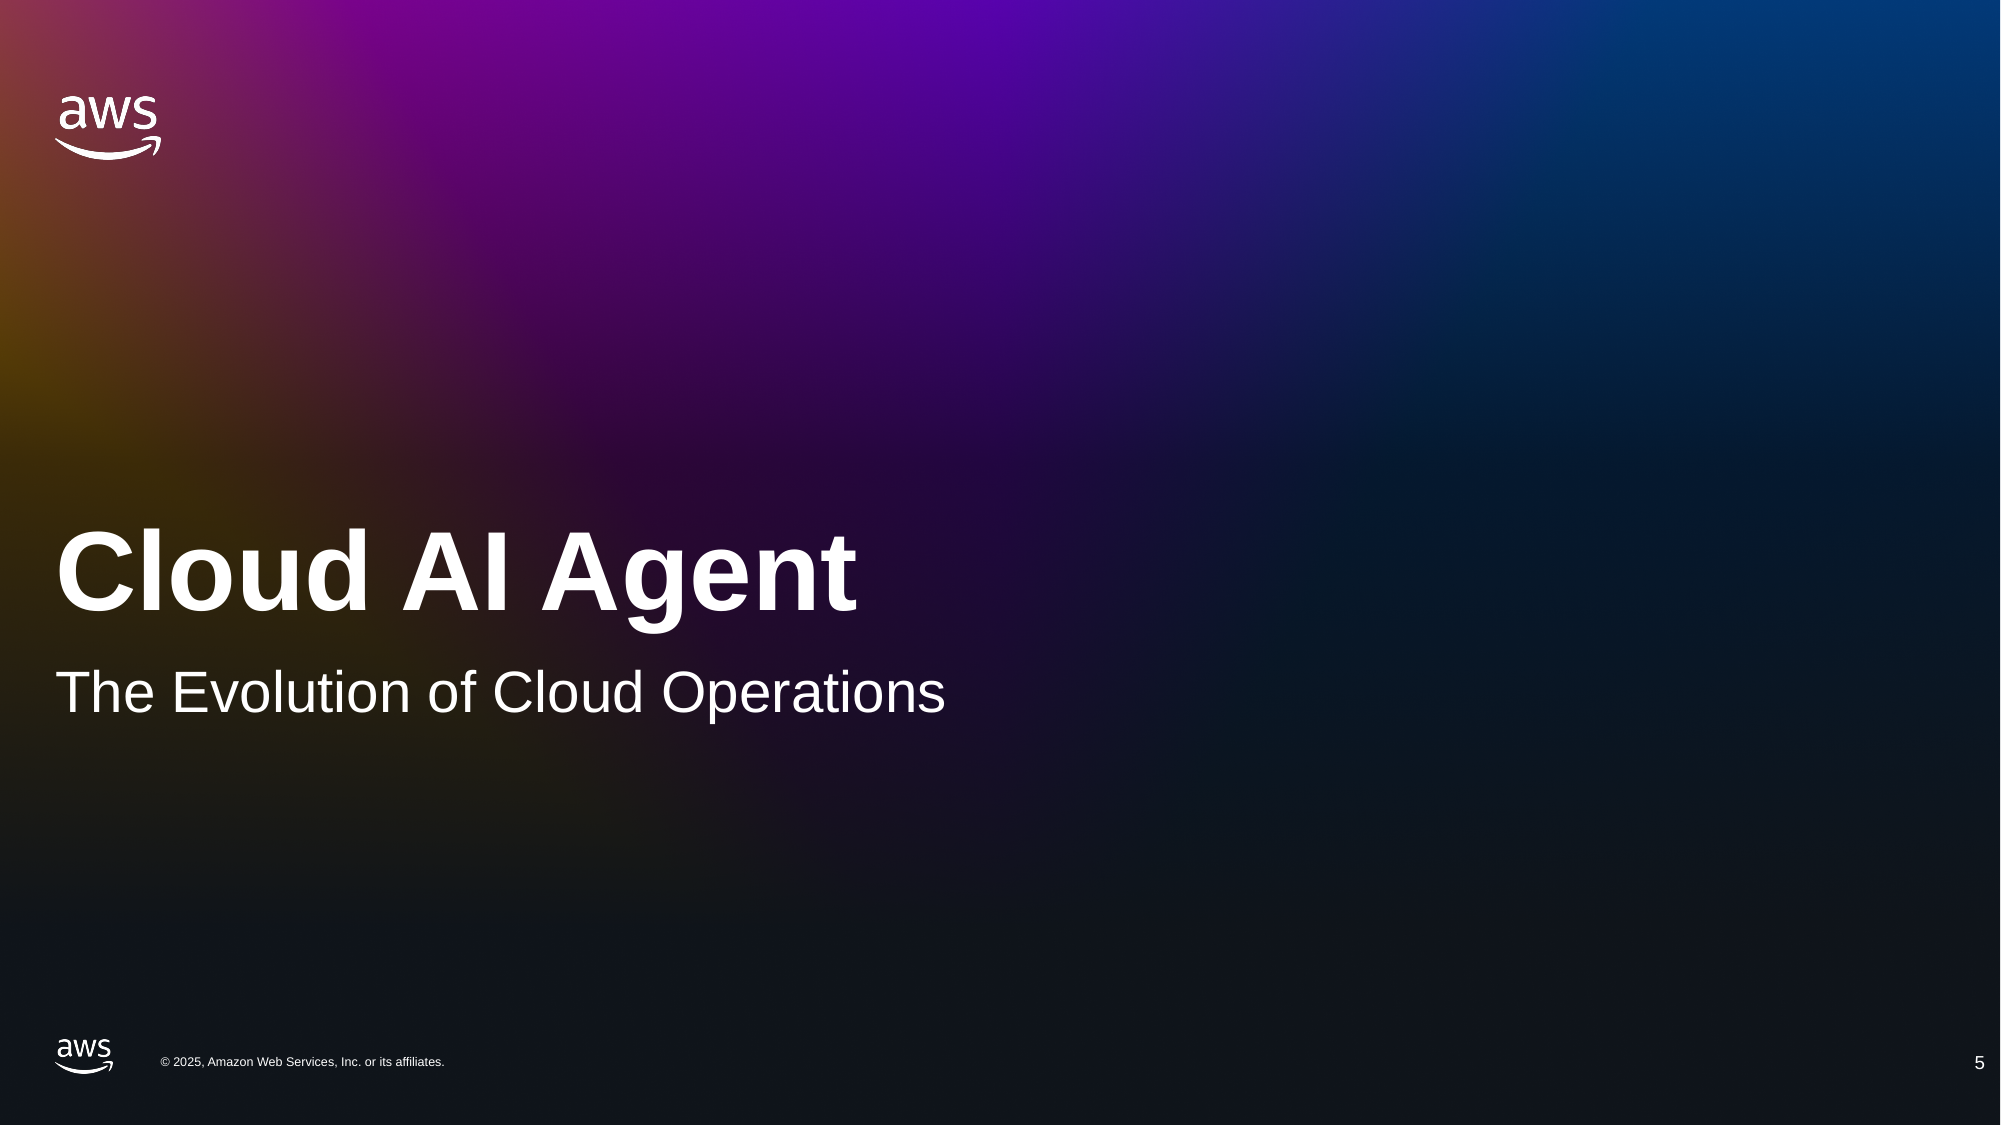

# Cloud AI Agent
The Evolution of Cloud Operations
© 2025, Amazon Web Services, Inc. or its affiliates.
5